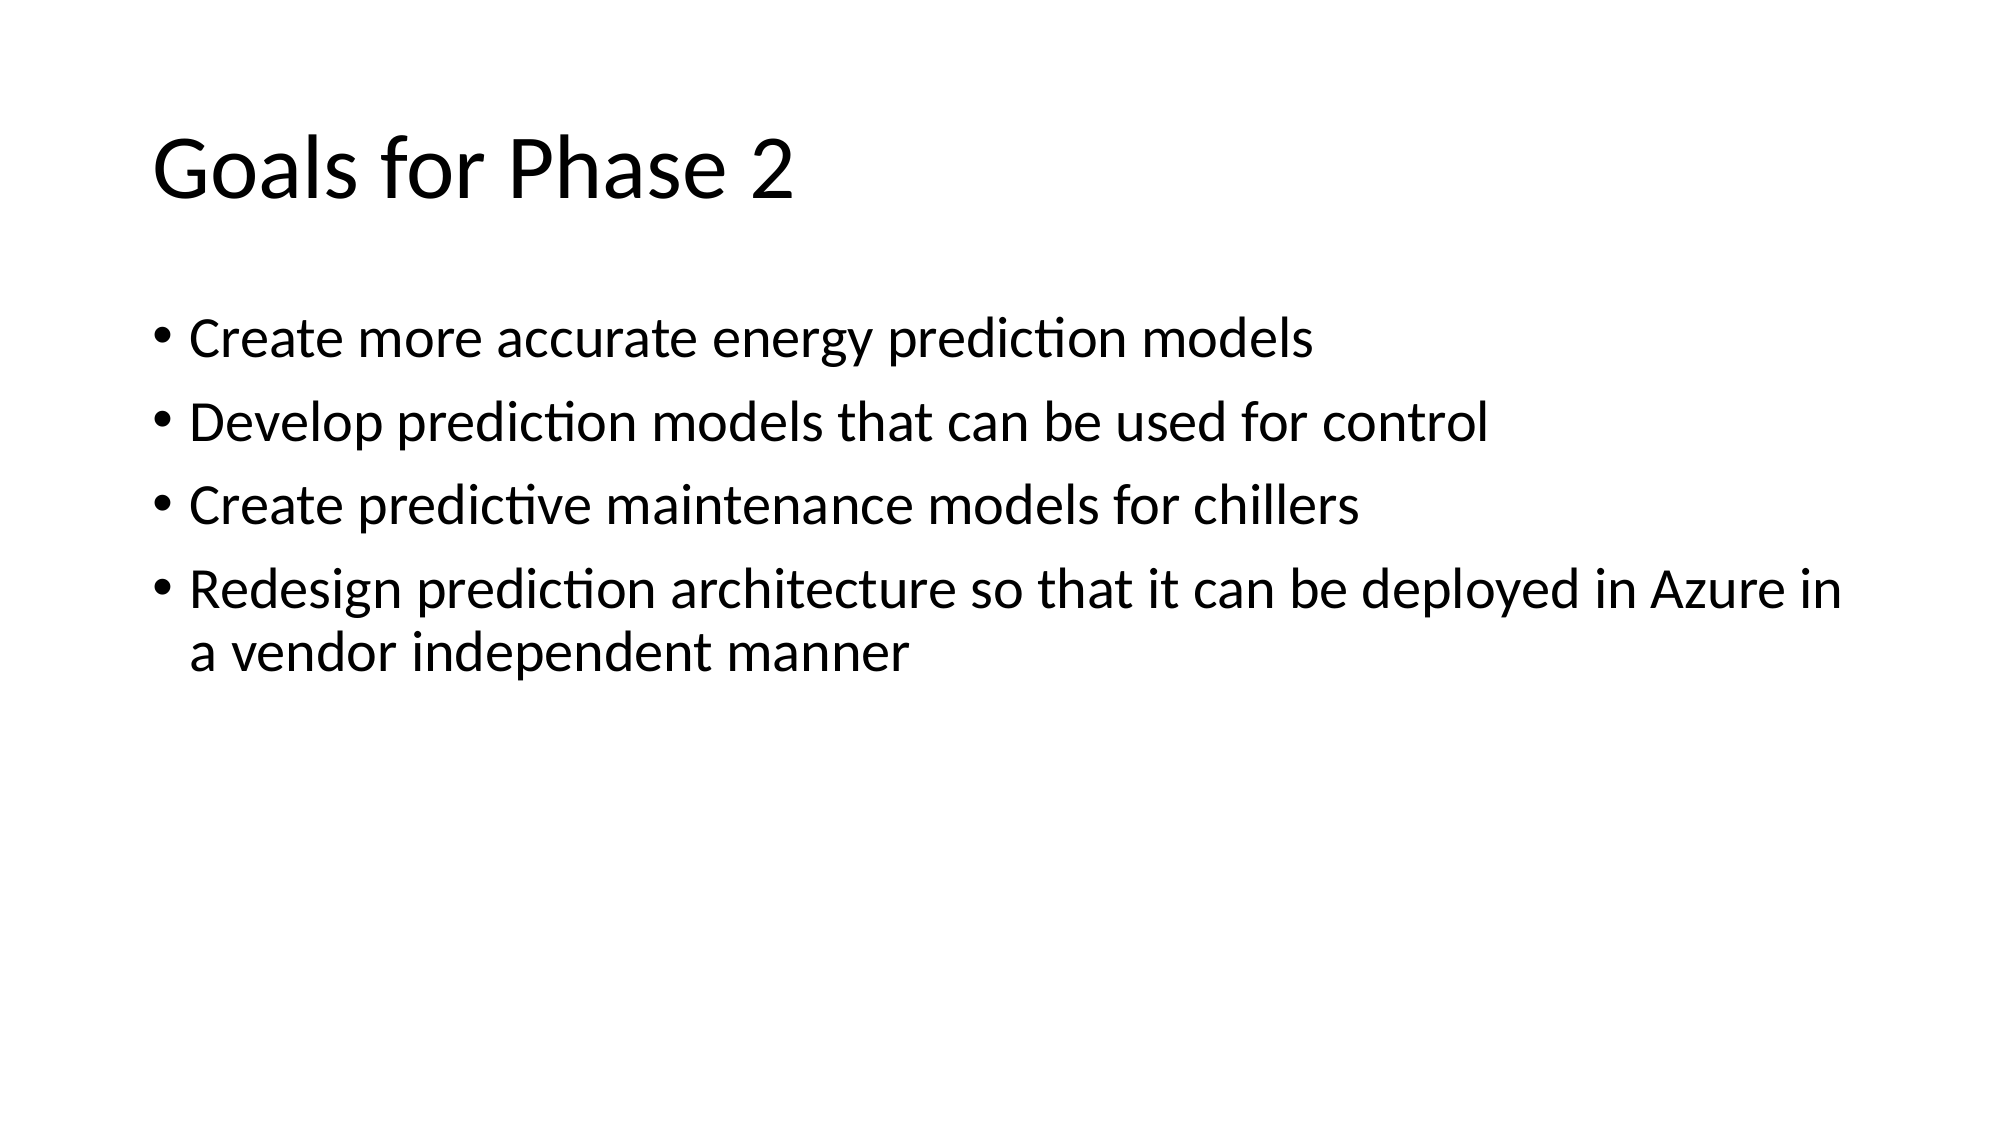

# Goals for Phase 2
Create more accurate energy prediction models
Develop prediction models that can be used for control
Create predictive maintenance models for chillers
Redesign prediction architecture so that it can be deployed in Azure in a vendor independent manner